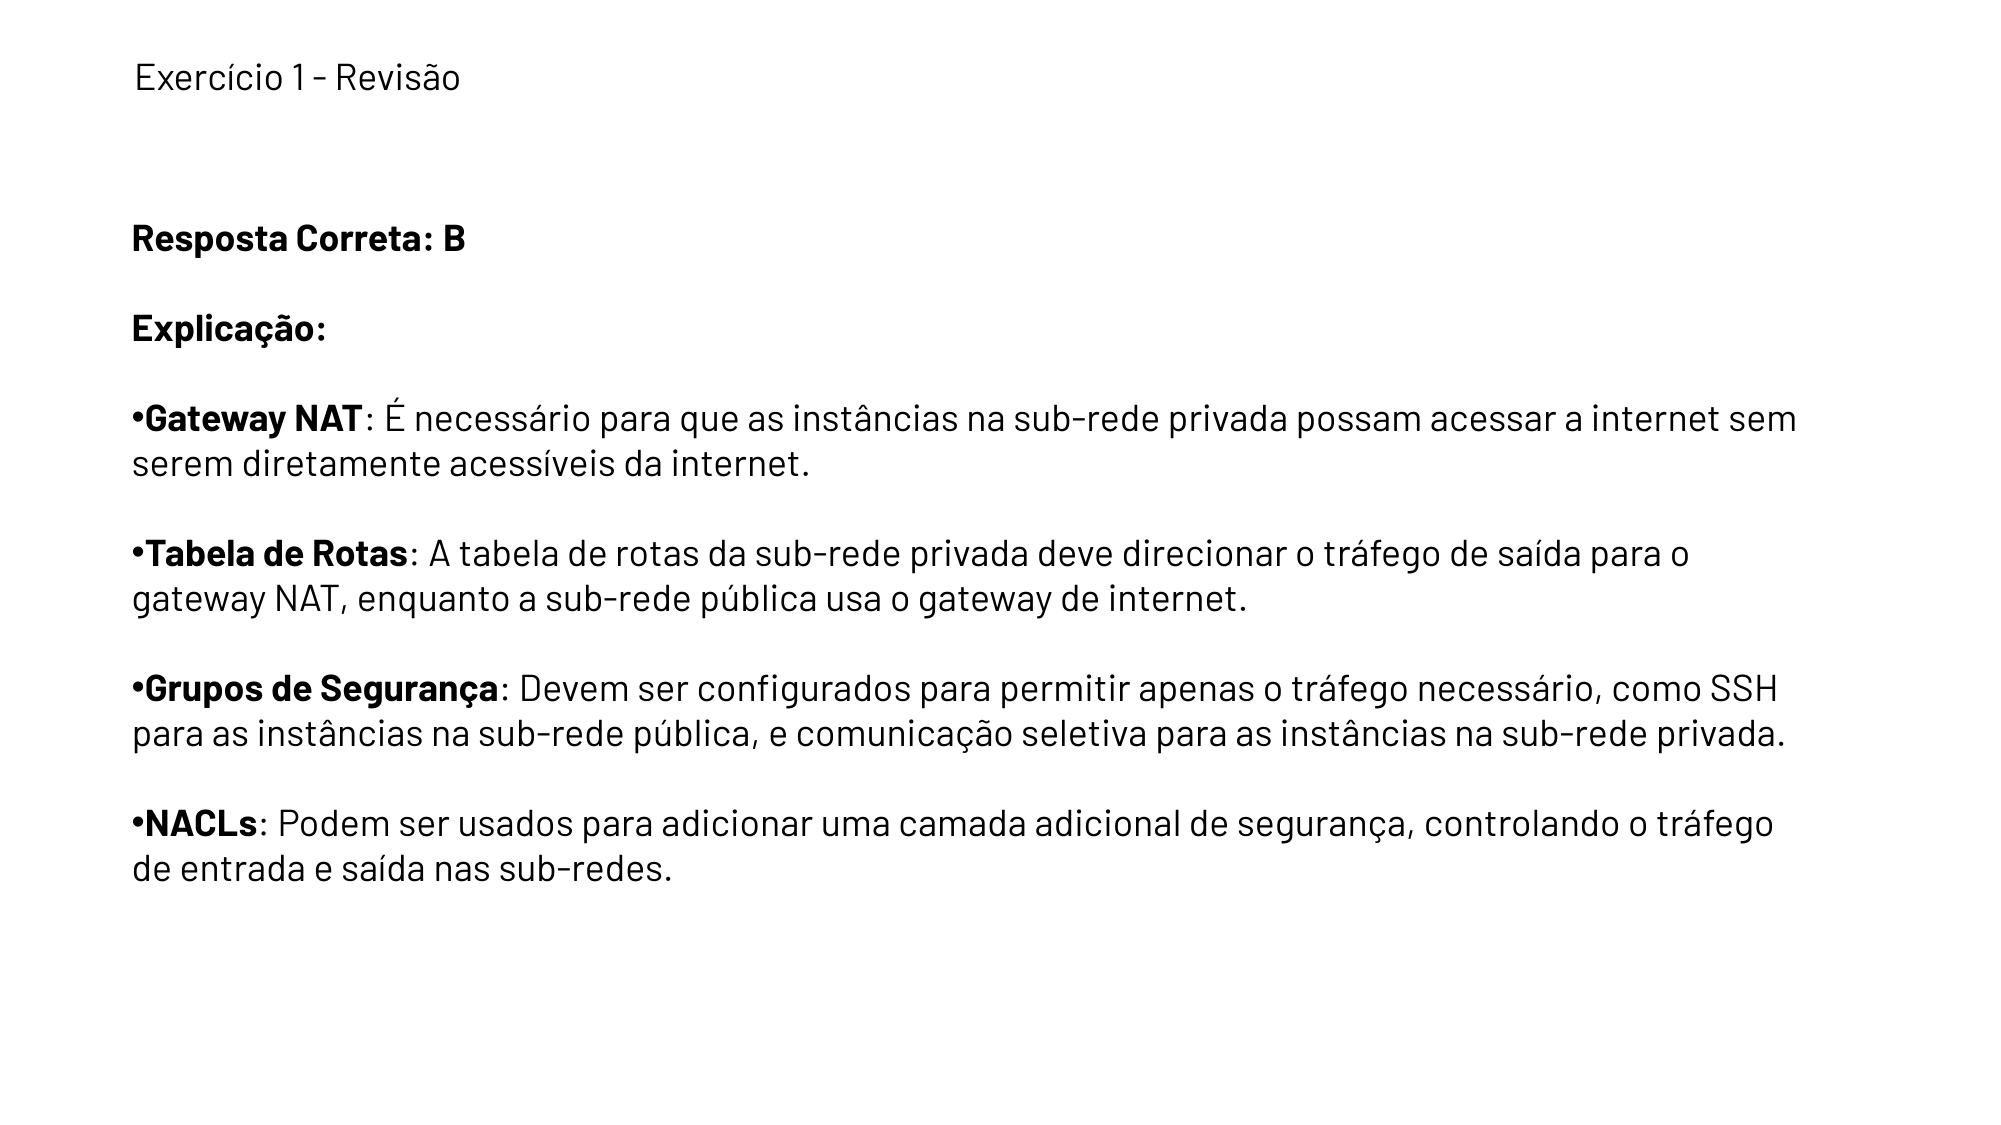

Exercício 1 - Revisão
Resposta Correta: B

Explicação:

Gateway NAT: É necessário para que as instâncias na sub-rede privada possam acessar a internet sem serem diretamente acessíveis da internet.

Tabela de Rotas: A tabela de rotas da sub-rede privada deve direcionar o tráfego de saída para o gateway NAT, enquanto a sub-rede pública usa o gateway de internet.

Grupos de Segurança: Devem ser configurados para permitir apenas o tráfego necessário, como SSH para as instâncias na sub-rede pública, e comunicação seletiva para as instâncias na sub-rede privada.

NACLs: Podem ser usados para adicionar uma camada adicional de segurança, controlando o tráfego de entrada e saída nas sub-redes.